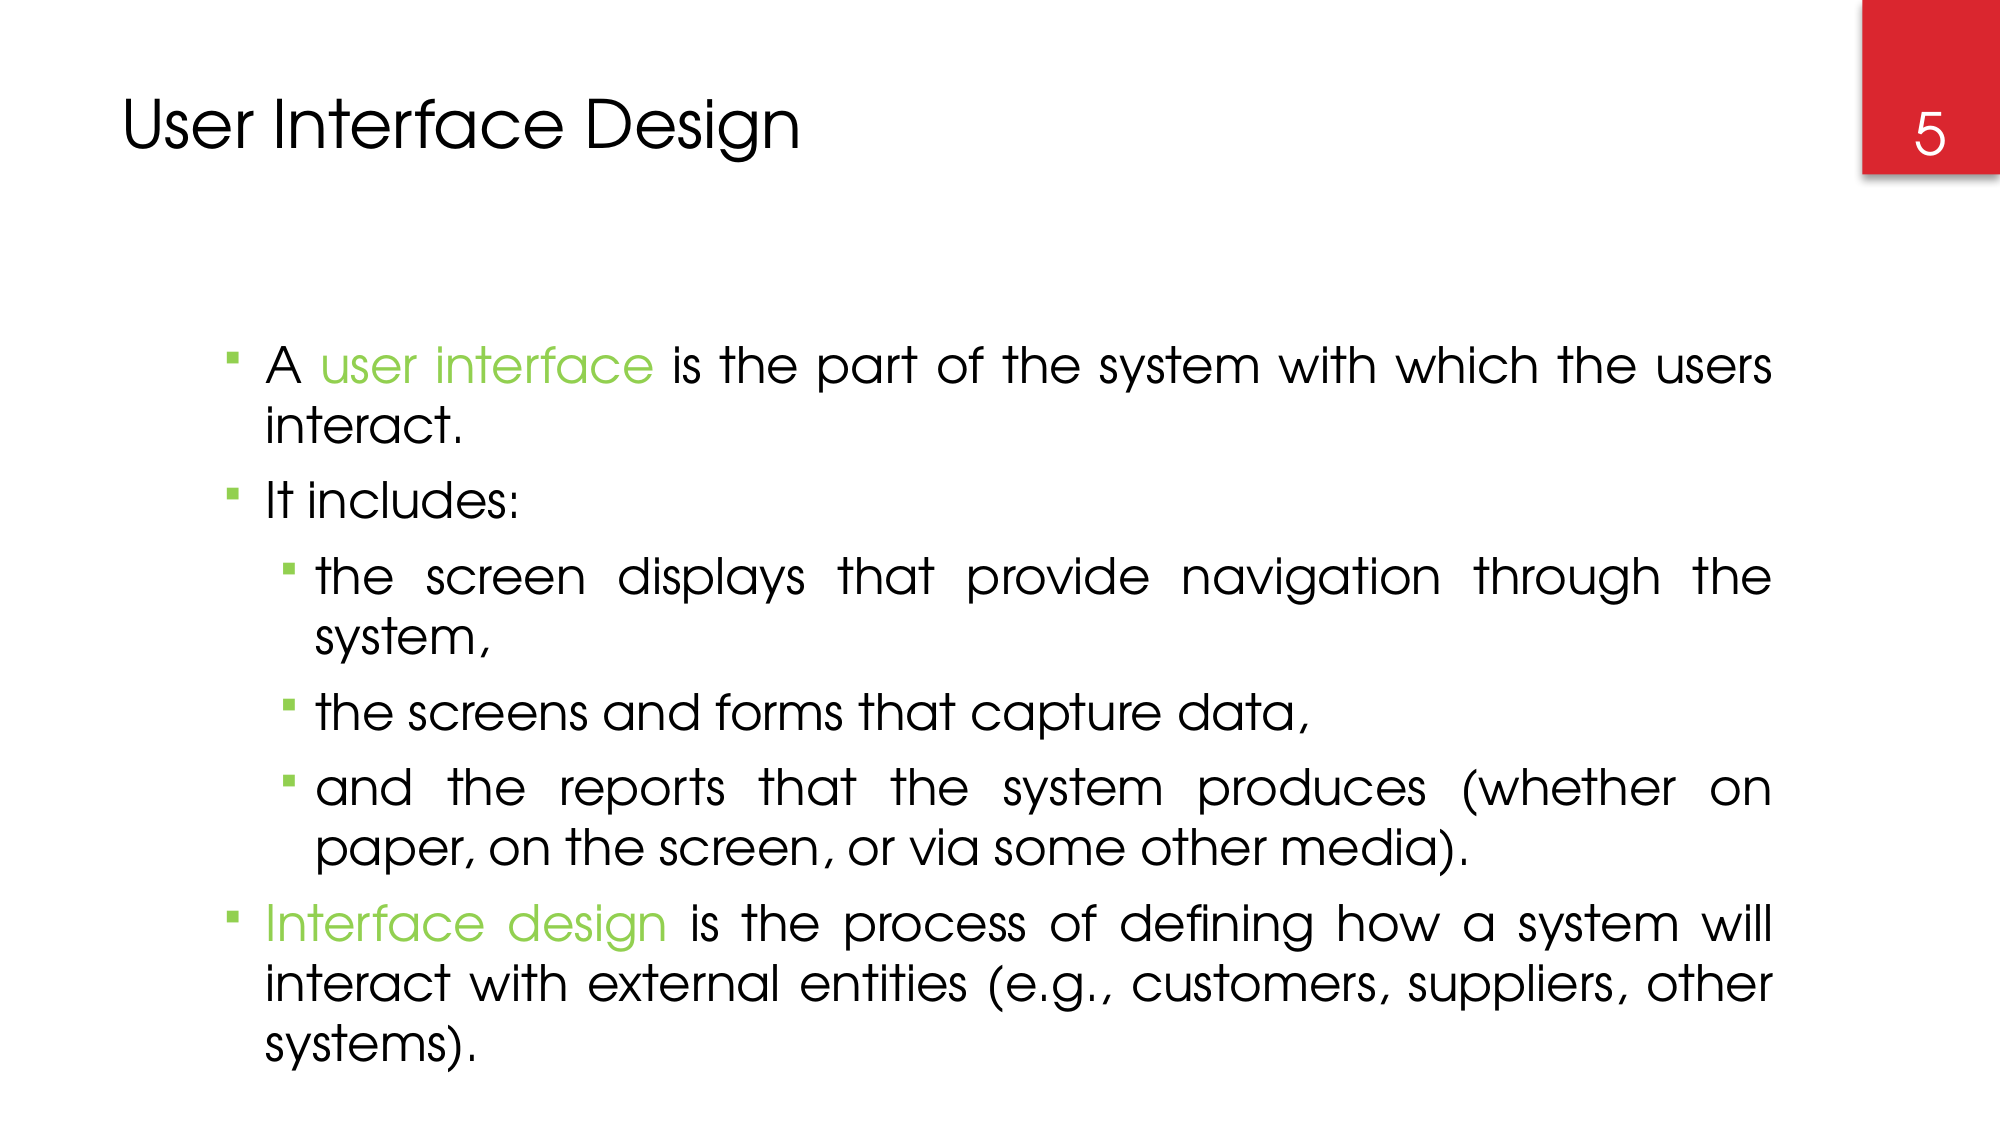

5
# User Interface Design
A user interface is the part of the system with which the users interact.
It includes:
the screen displays that provide navigation through the system,
the screens and forms that capture data,
and the reports that the system produces (whether on paper, on the screen, or via some other media).
Interface design is the process of deﬁning how a system will interact with external entities (e.g., customers, suppliers, other systems).